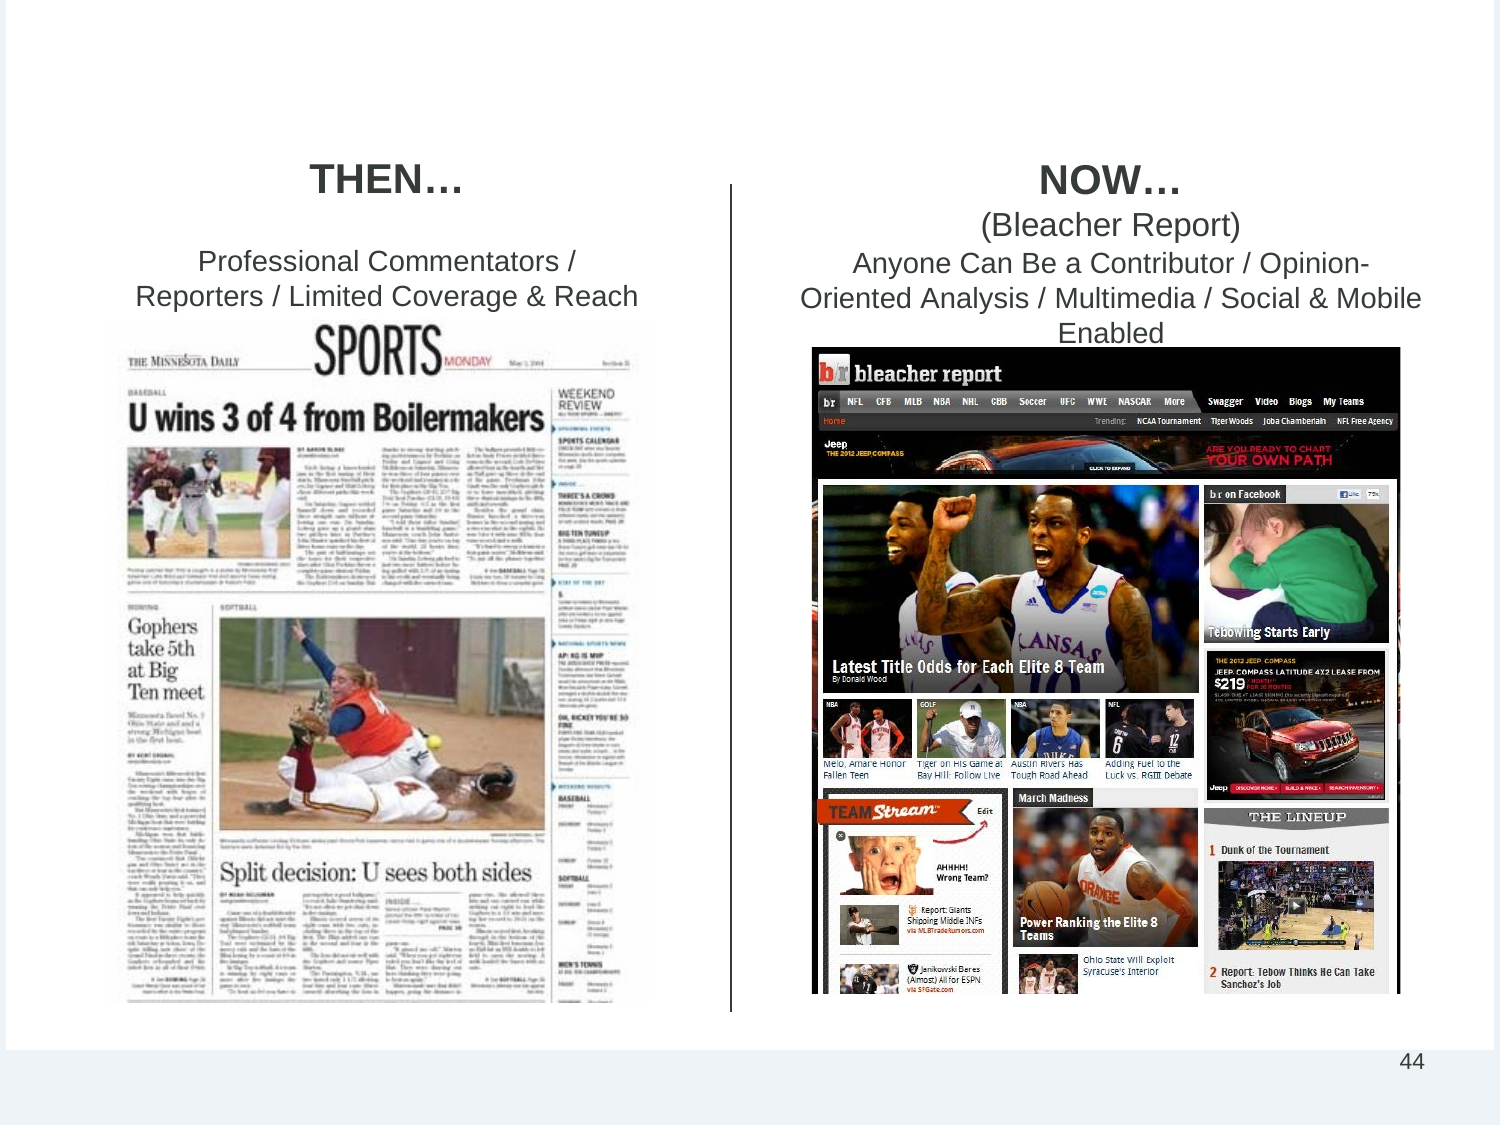

# Re-Imagination of Sports Info…
THEN…

Professional Commentators / Reporters / Limited Coverage & Reach
NOW…
(Bleacher Report)
Anyone Can Be a Contributor / Opinion-Oriented Analysis / Multimedia / Social & Mobile Enabled

44